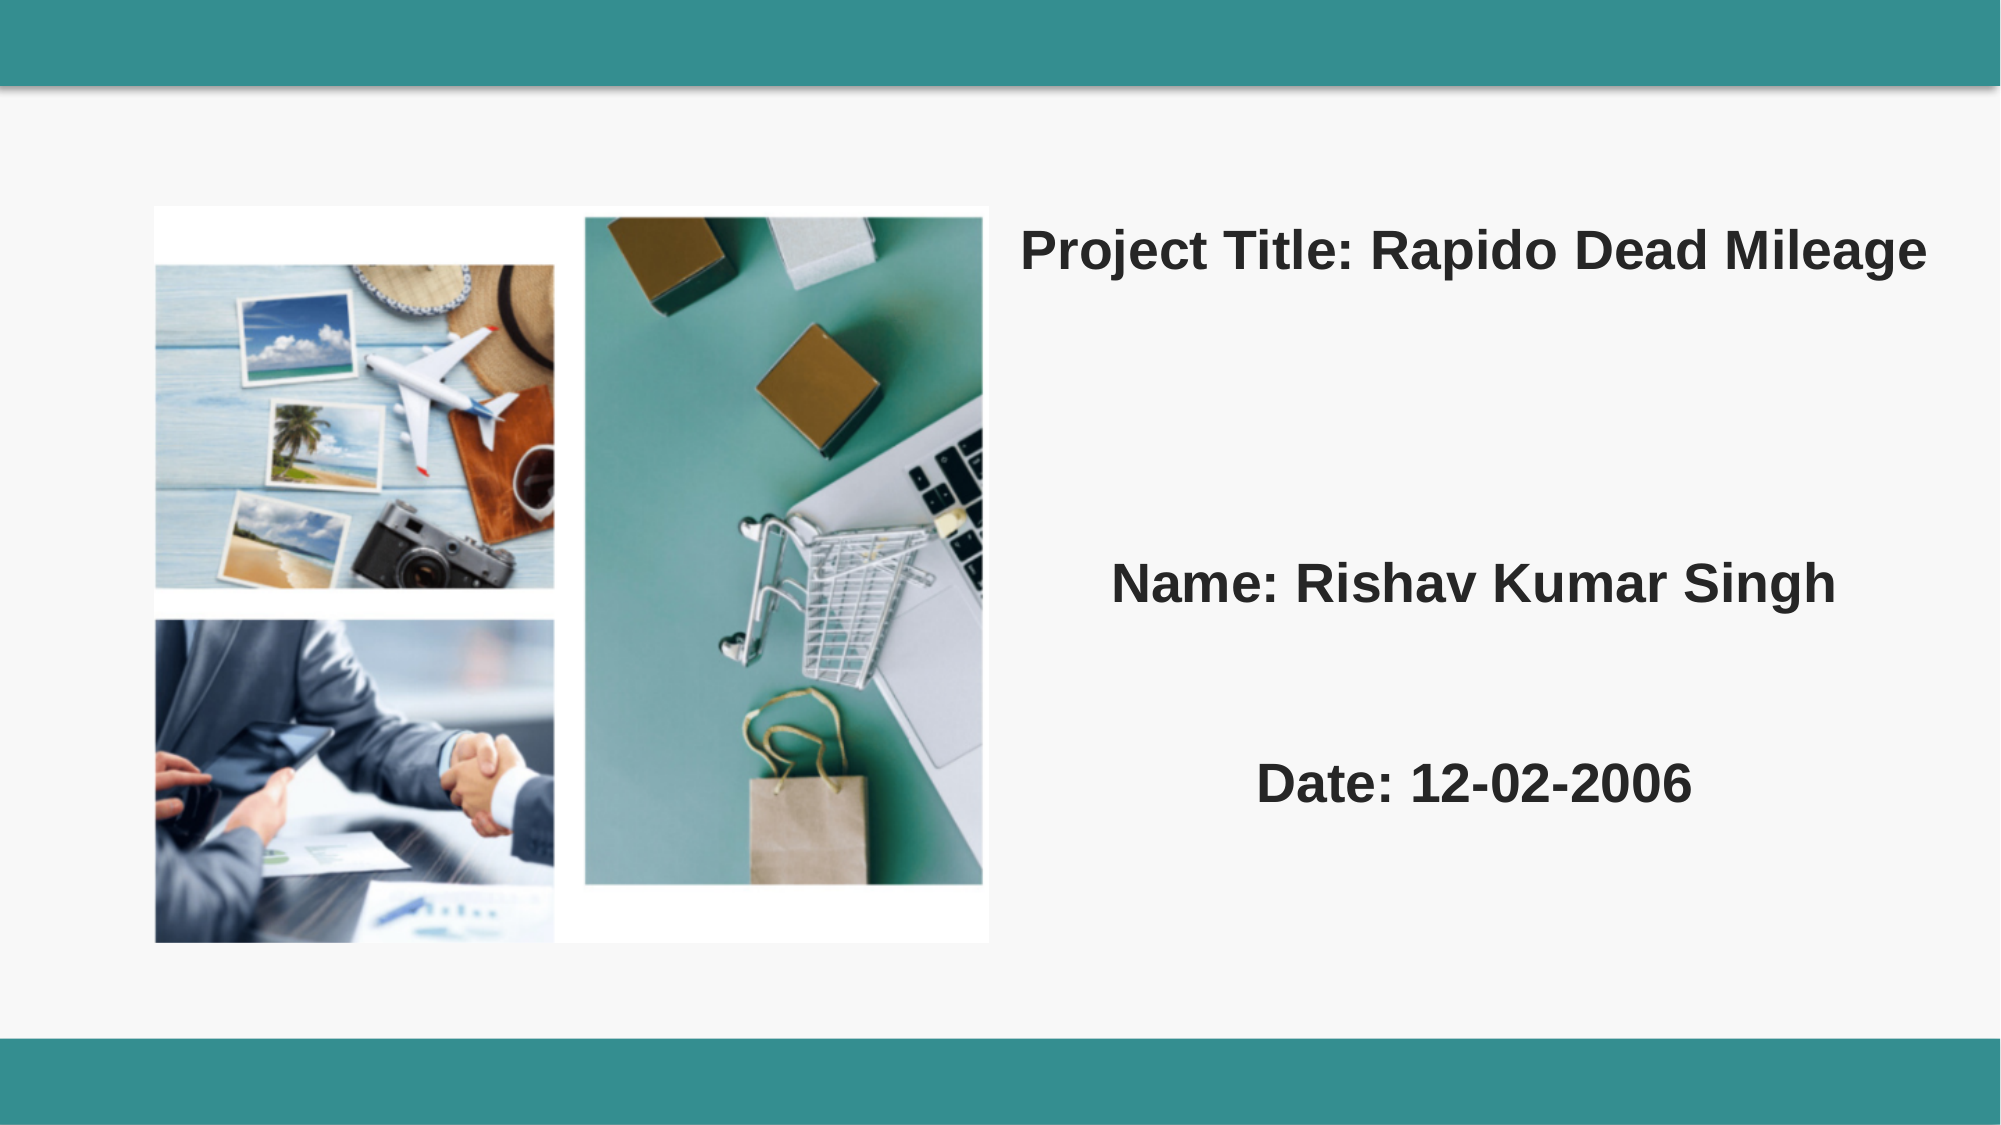

Project Title: Rapido Dead Mileage

Name: Rishav Kumar Singh

Date: 12-02-2006